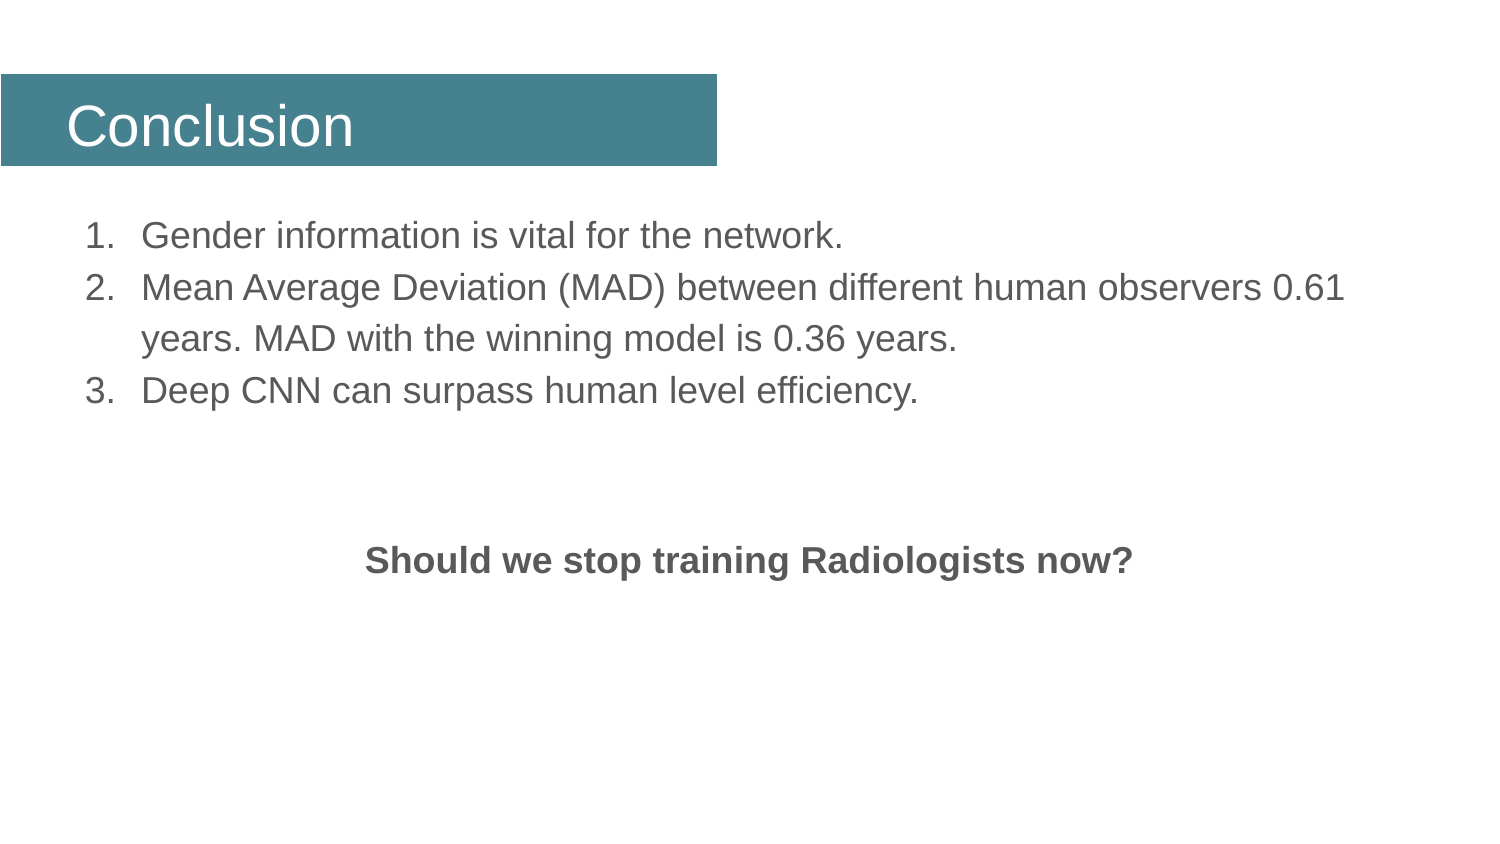

# Conclusion
Gender information is vital for the network.
Mean Average Deviation (MAD) between different human observers 0.61 years. MAD with the winning model is 0.36 years.
Deep CNN can surpass human level efficiency.

Should we stop training Radiologists now?